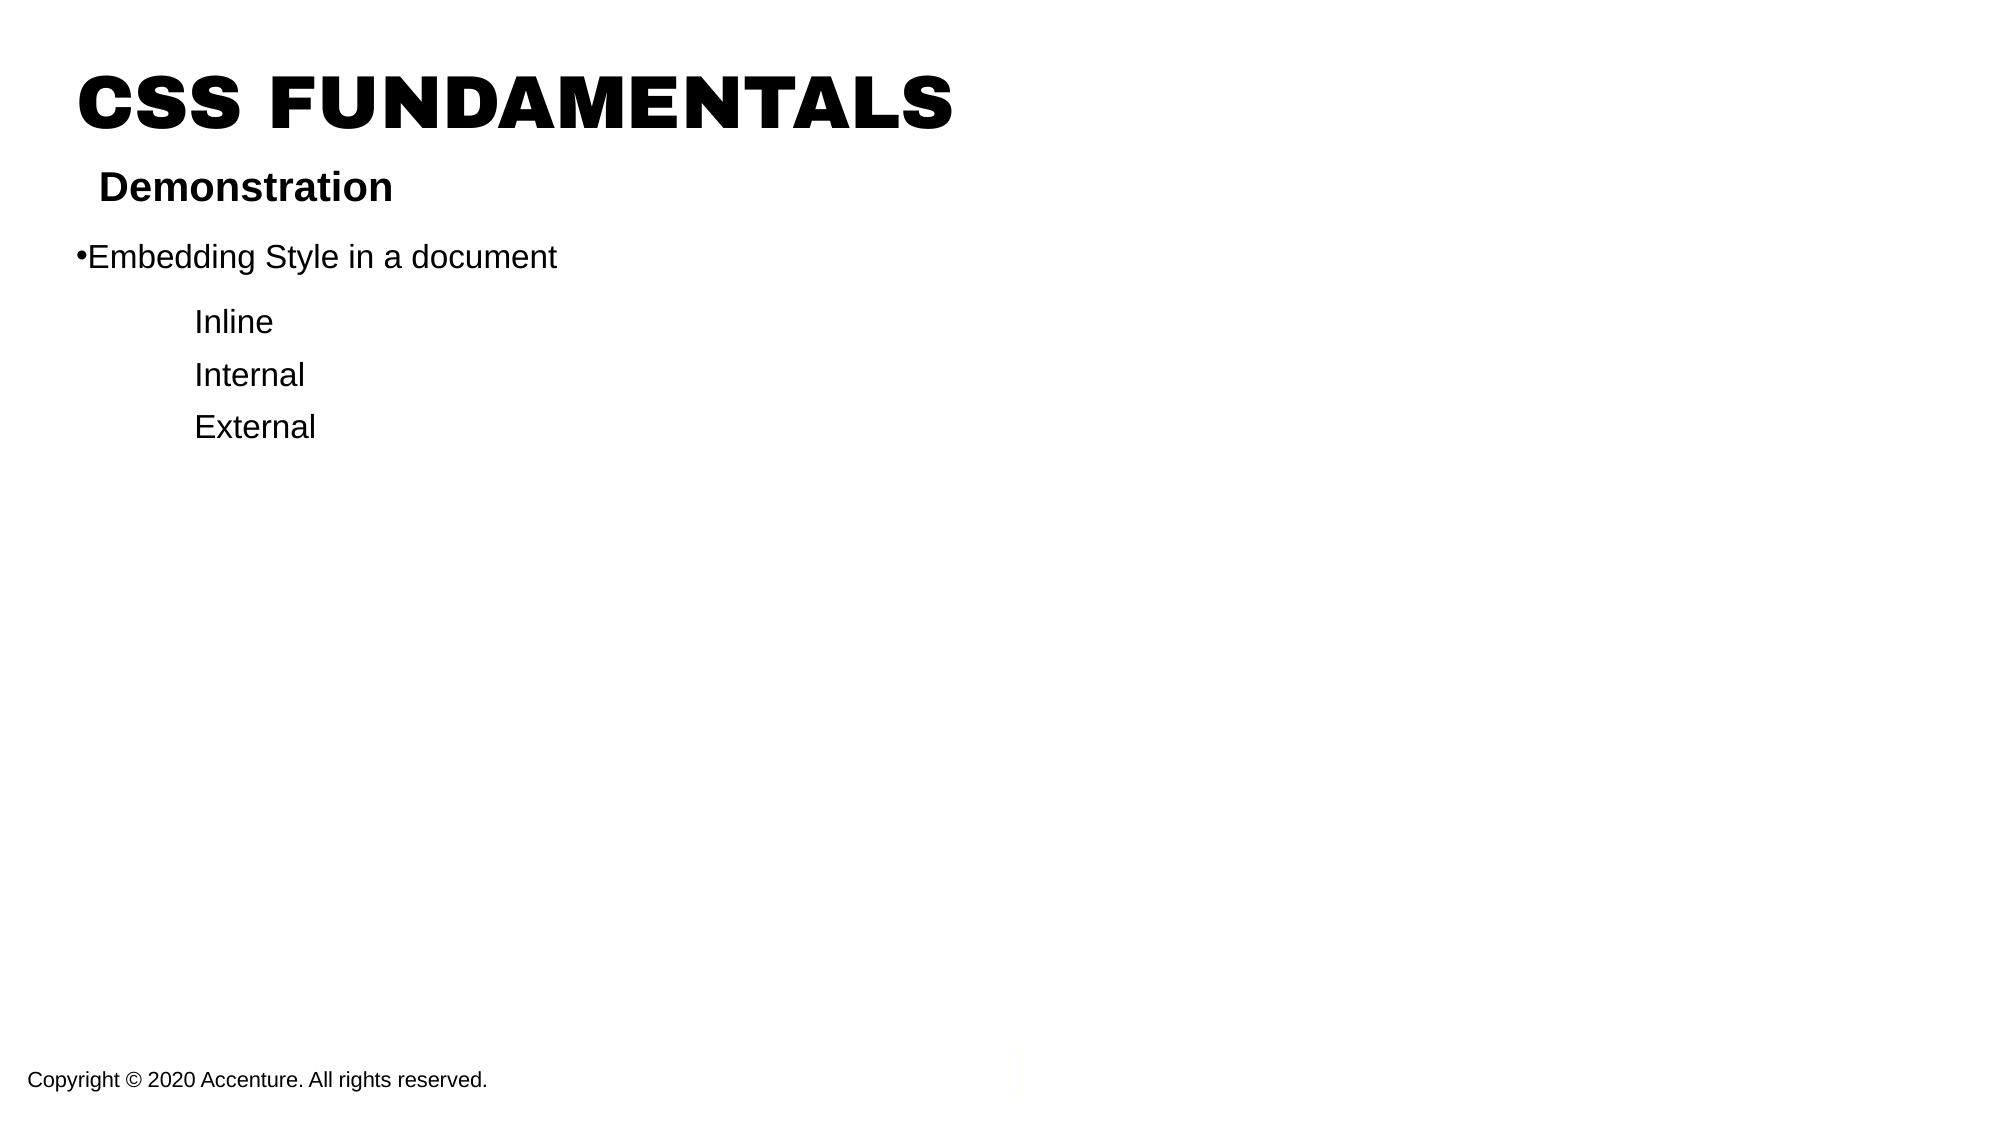

# CSS Fundamentals
  Demonstration
Embedding Style in a document
   Inline
   Internal
   External